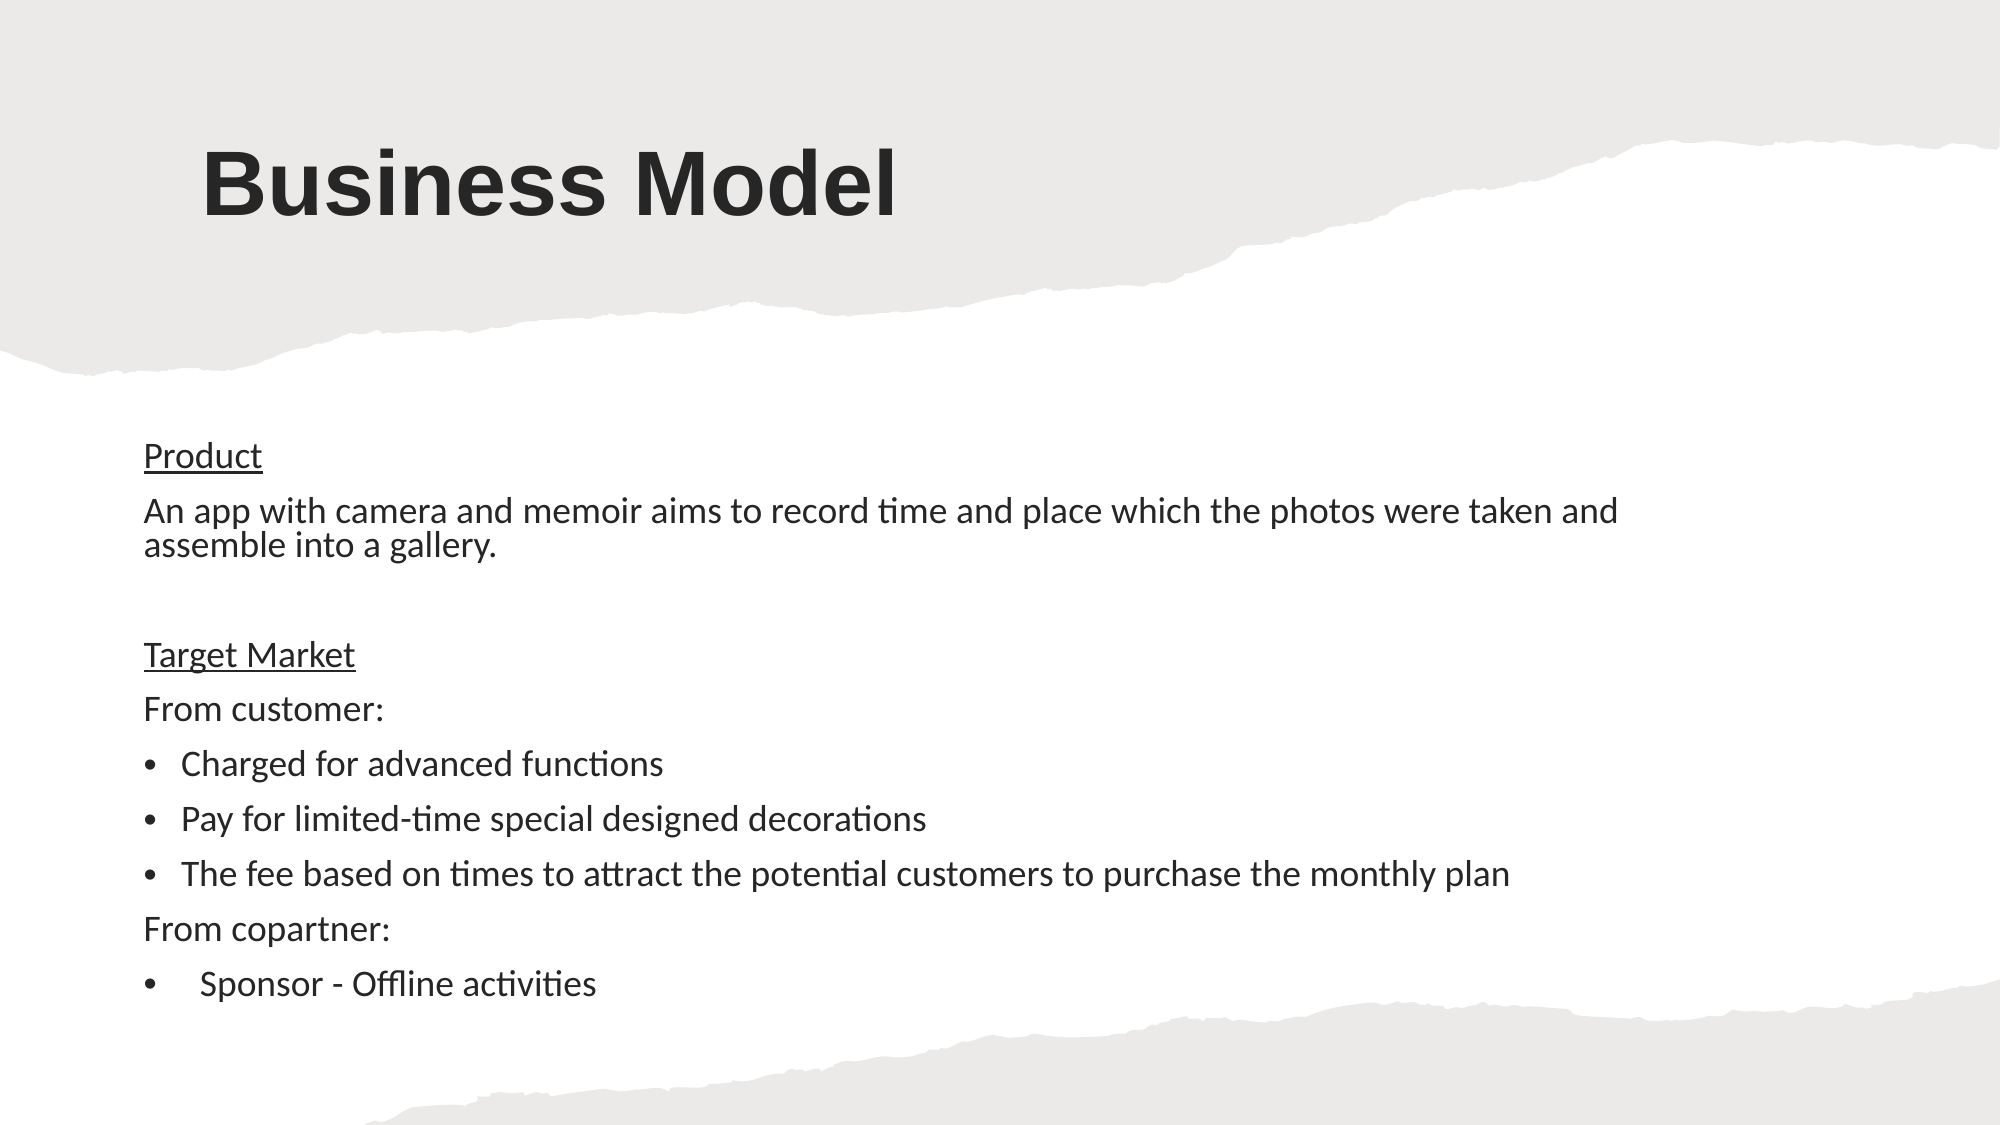

# Business Model
Product
An app with camera and memoir aims to record time and place which the photos were taken and assemble into a gallery.

Target Market
From customer:
Charged for advanced functions
Pay for limited-time special designed decorations
The fee based on times to attract the potential customers to purchase the monthly plan
From copartner:
Sponsor - Offline activities